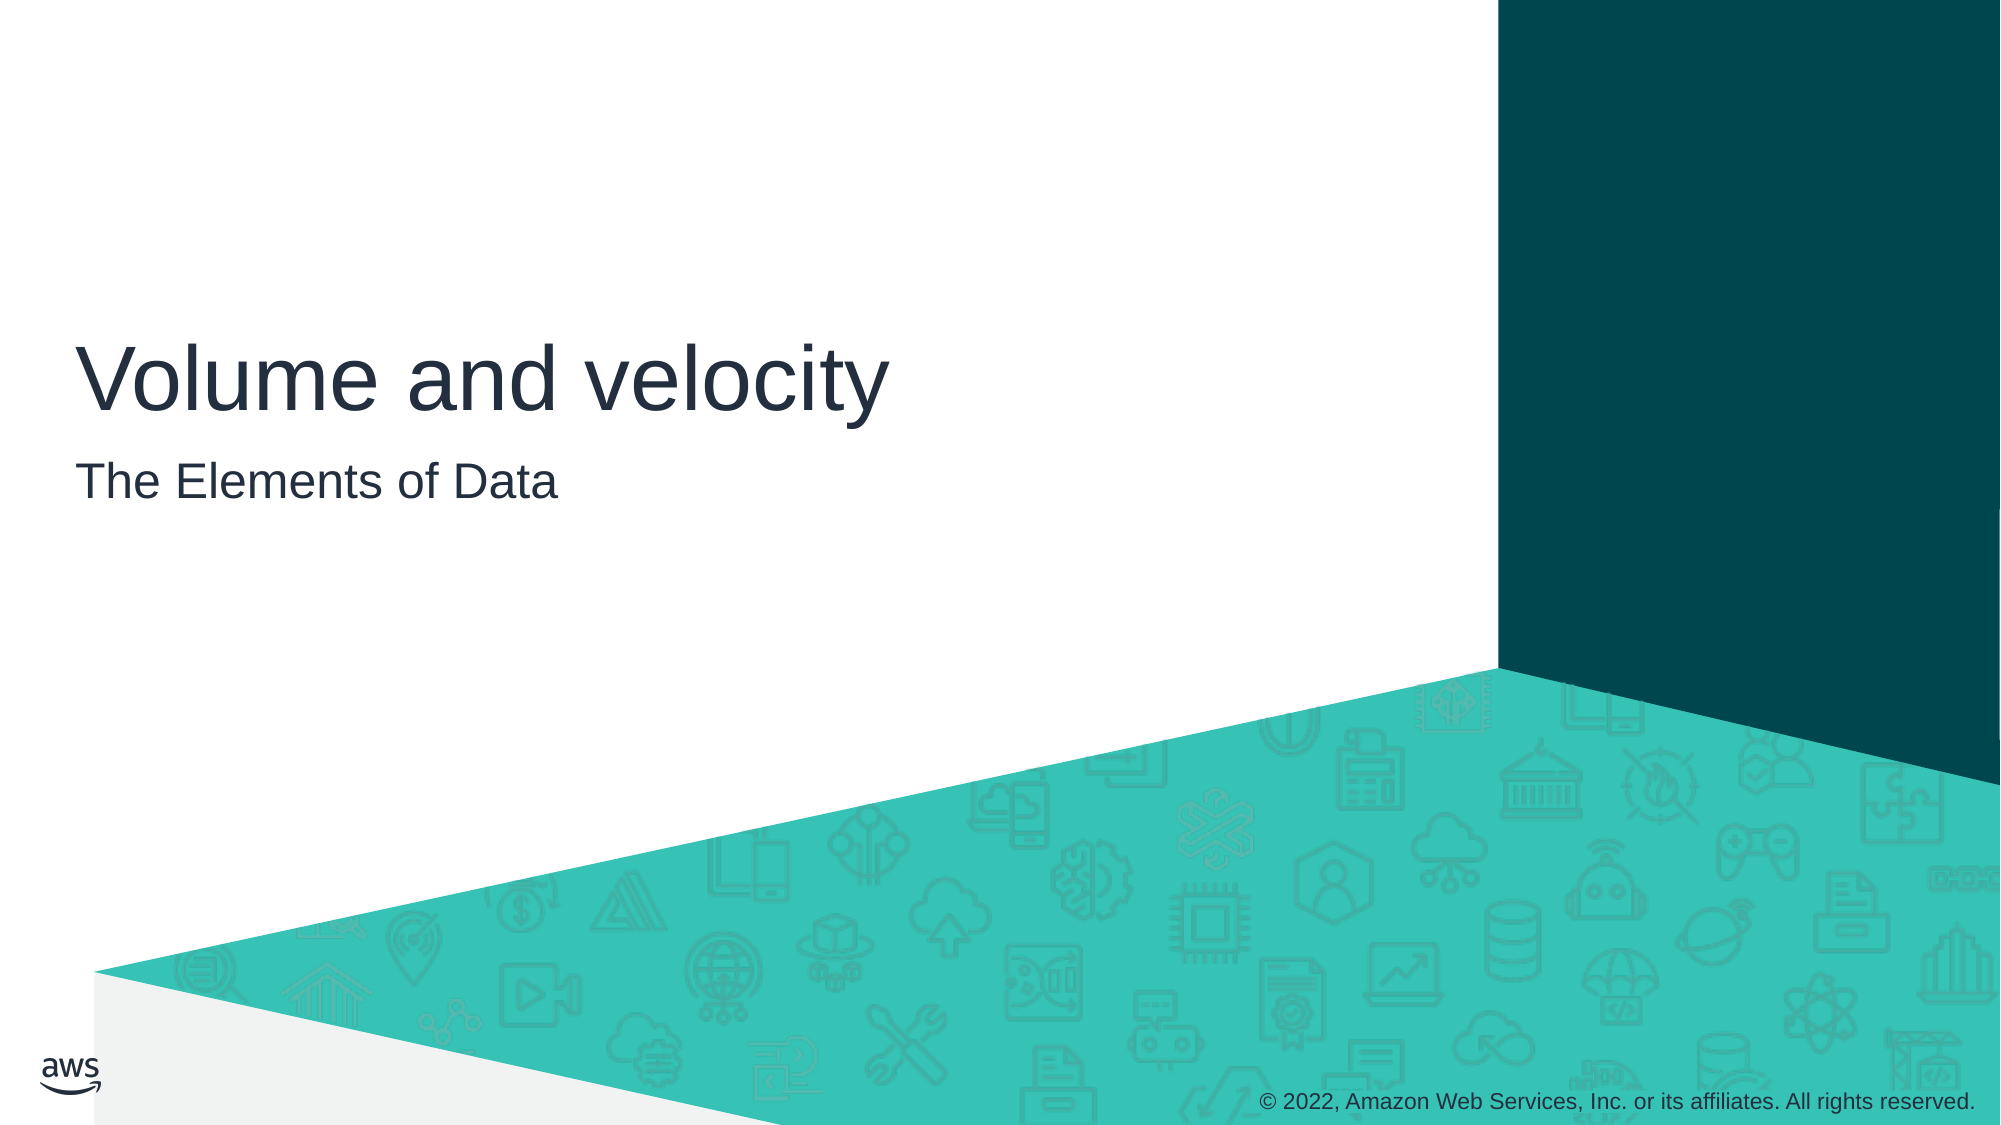

# Volume and velocity
The Elements of Data